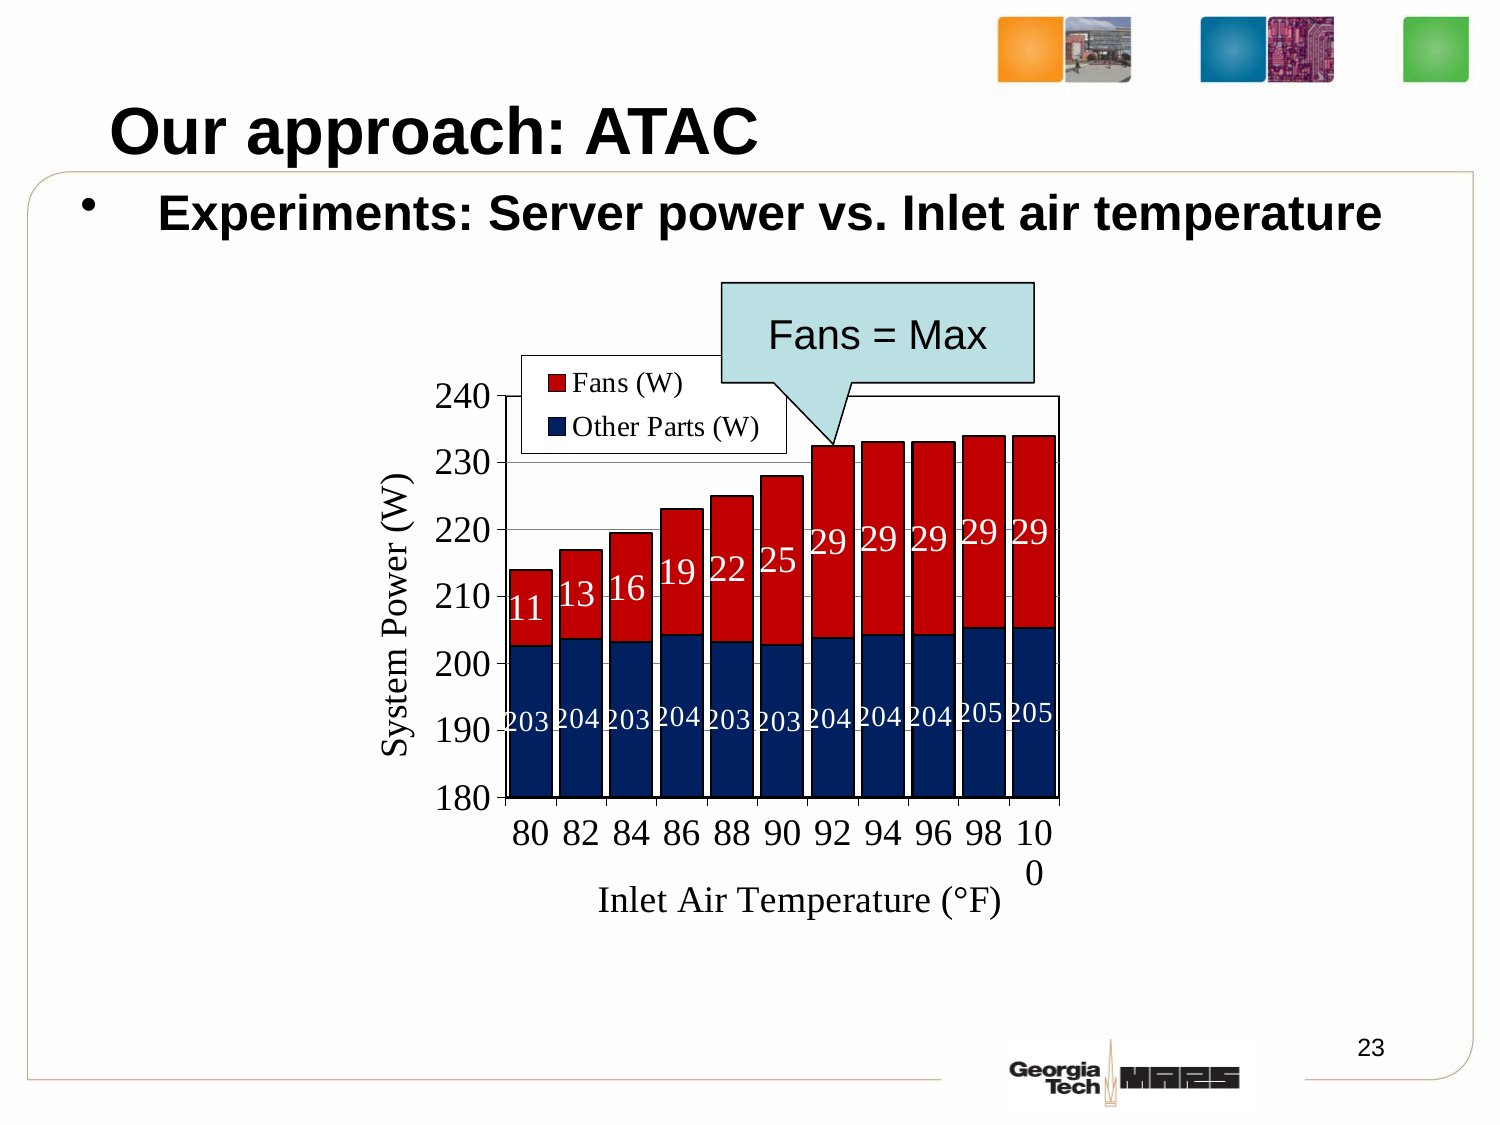

Experiments: Server power vs. Inlet air temperature
Our approach: ATAC
Fans = Max

### Chart

| Category | Other Parts (W) | Fans (W) |
|---|---|---|
| 80 | 202.61884315119622 | 11.381156848803775 |
| 82 | 203.6549816530709 | 13.345018346929098 |
| 84 | 203.13818066299967 | 16.36181933700033 |
| 86 | 204.2647036702458 | 18.735296329754124 |
| 88 | 203.15200420071022 | 21.847995799289787 |
| 90 | 202.73896175304318 | 25.261038246956822 |
| 92 | 203.75546108632702 | 28.74453891367299 |
| 94 | 204.25546108632702 | 28.74453891367299 |
| 96 | 204.25546108632702 | 28.74453891367299 |
| 98 | 205.25546108632702 | 28.74453891367299 |
| 100 | 205.25546108632702 | 28.74453891367299 |
23